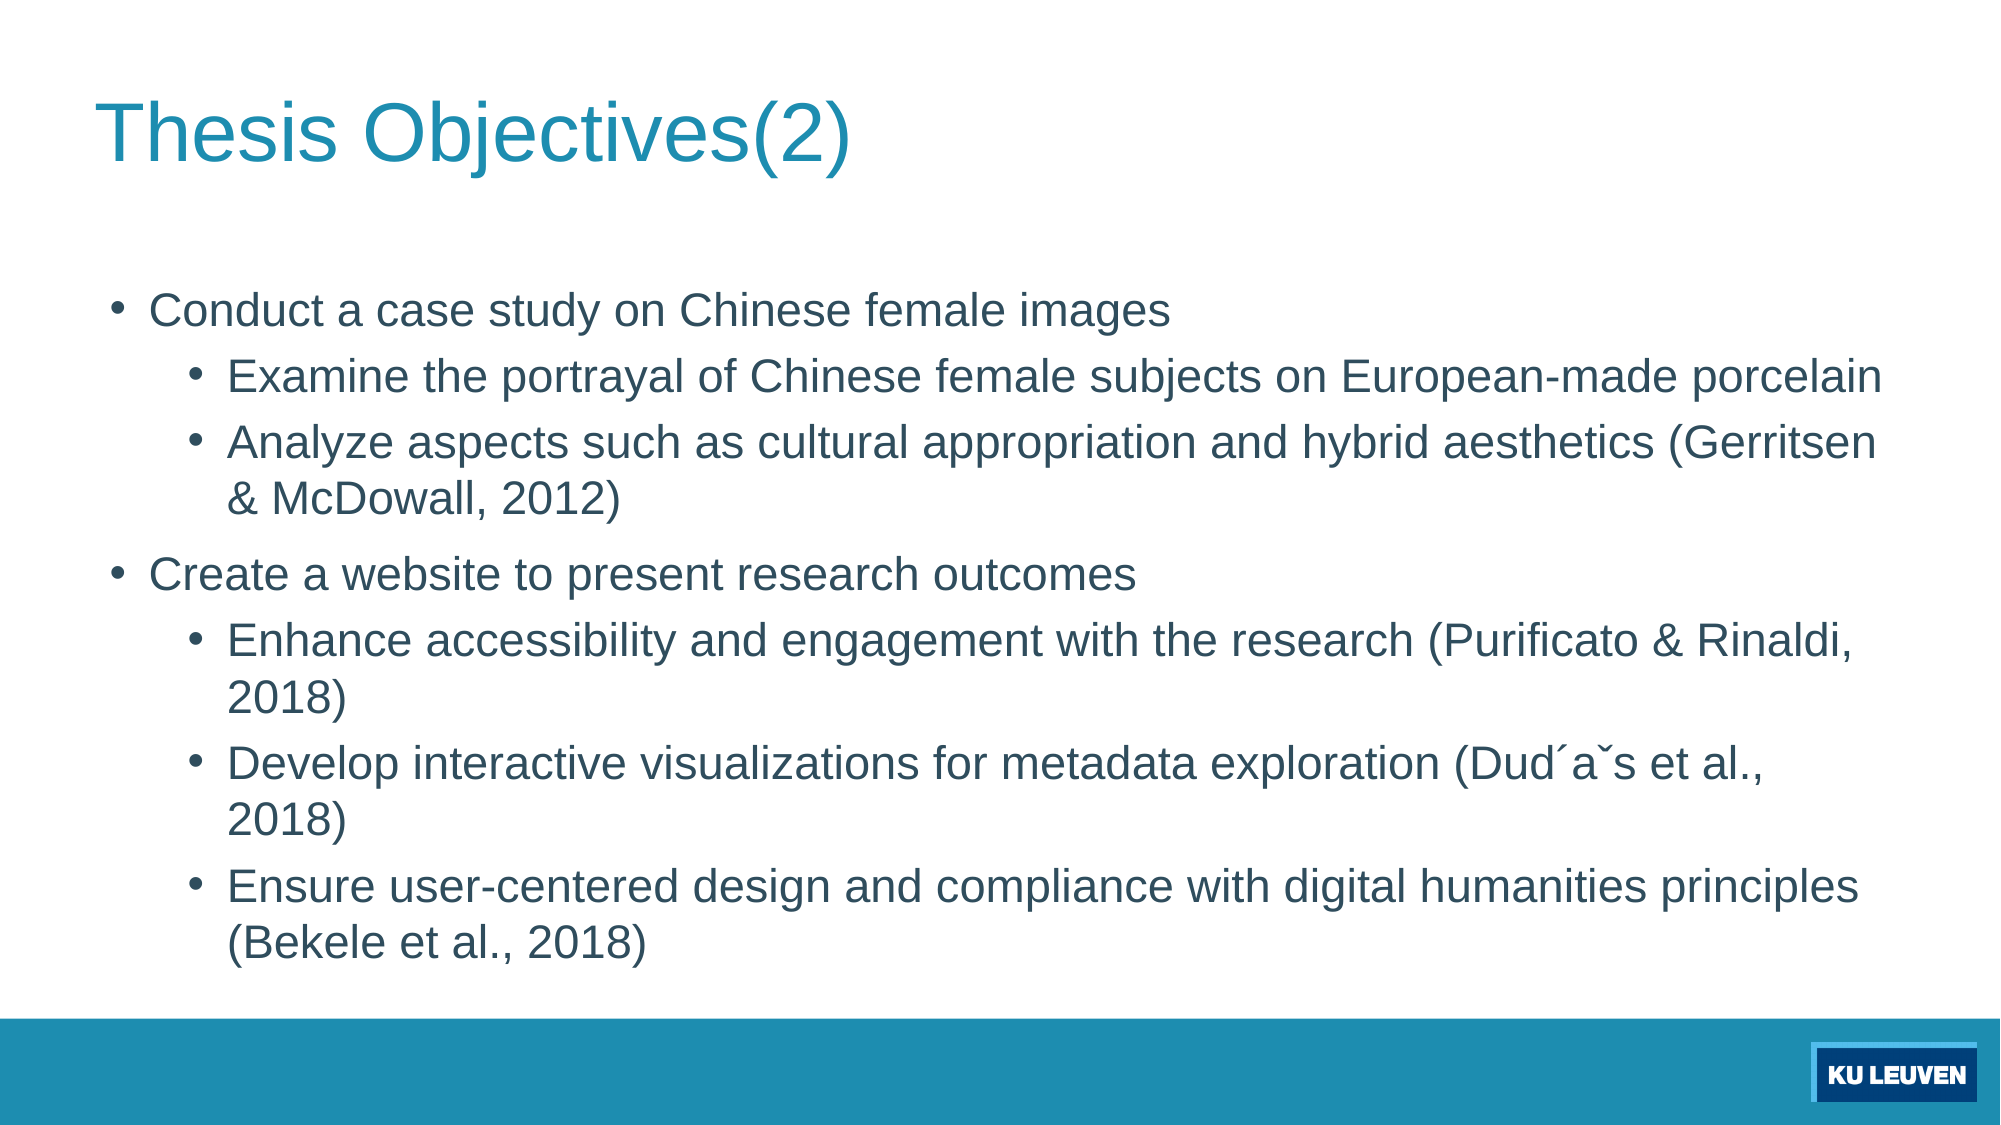

# Thesis Objectives(2)
Conduct a case study on Chinese female images
Examine the portrayal of Chinese female subjects on European-made porcelain
Analyze aspects such as cultural appropriation and hybrid aesthetics (Gerritsen & McDowall, 2012)
Create a website to present research outcomes
Enhance accessibility and engagement with the research (Purificato & Rinaldi, 2018)
Develop interactive visualizations for metadata exploration (Dud´aˇs et al., 2018)
Ensure user-centered design and compliance with digital humanities principles (Bekele et al., 2018)